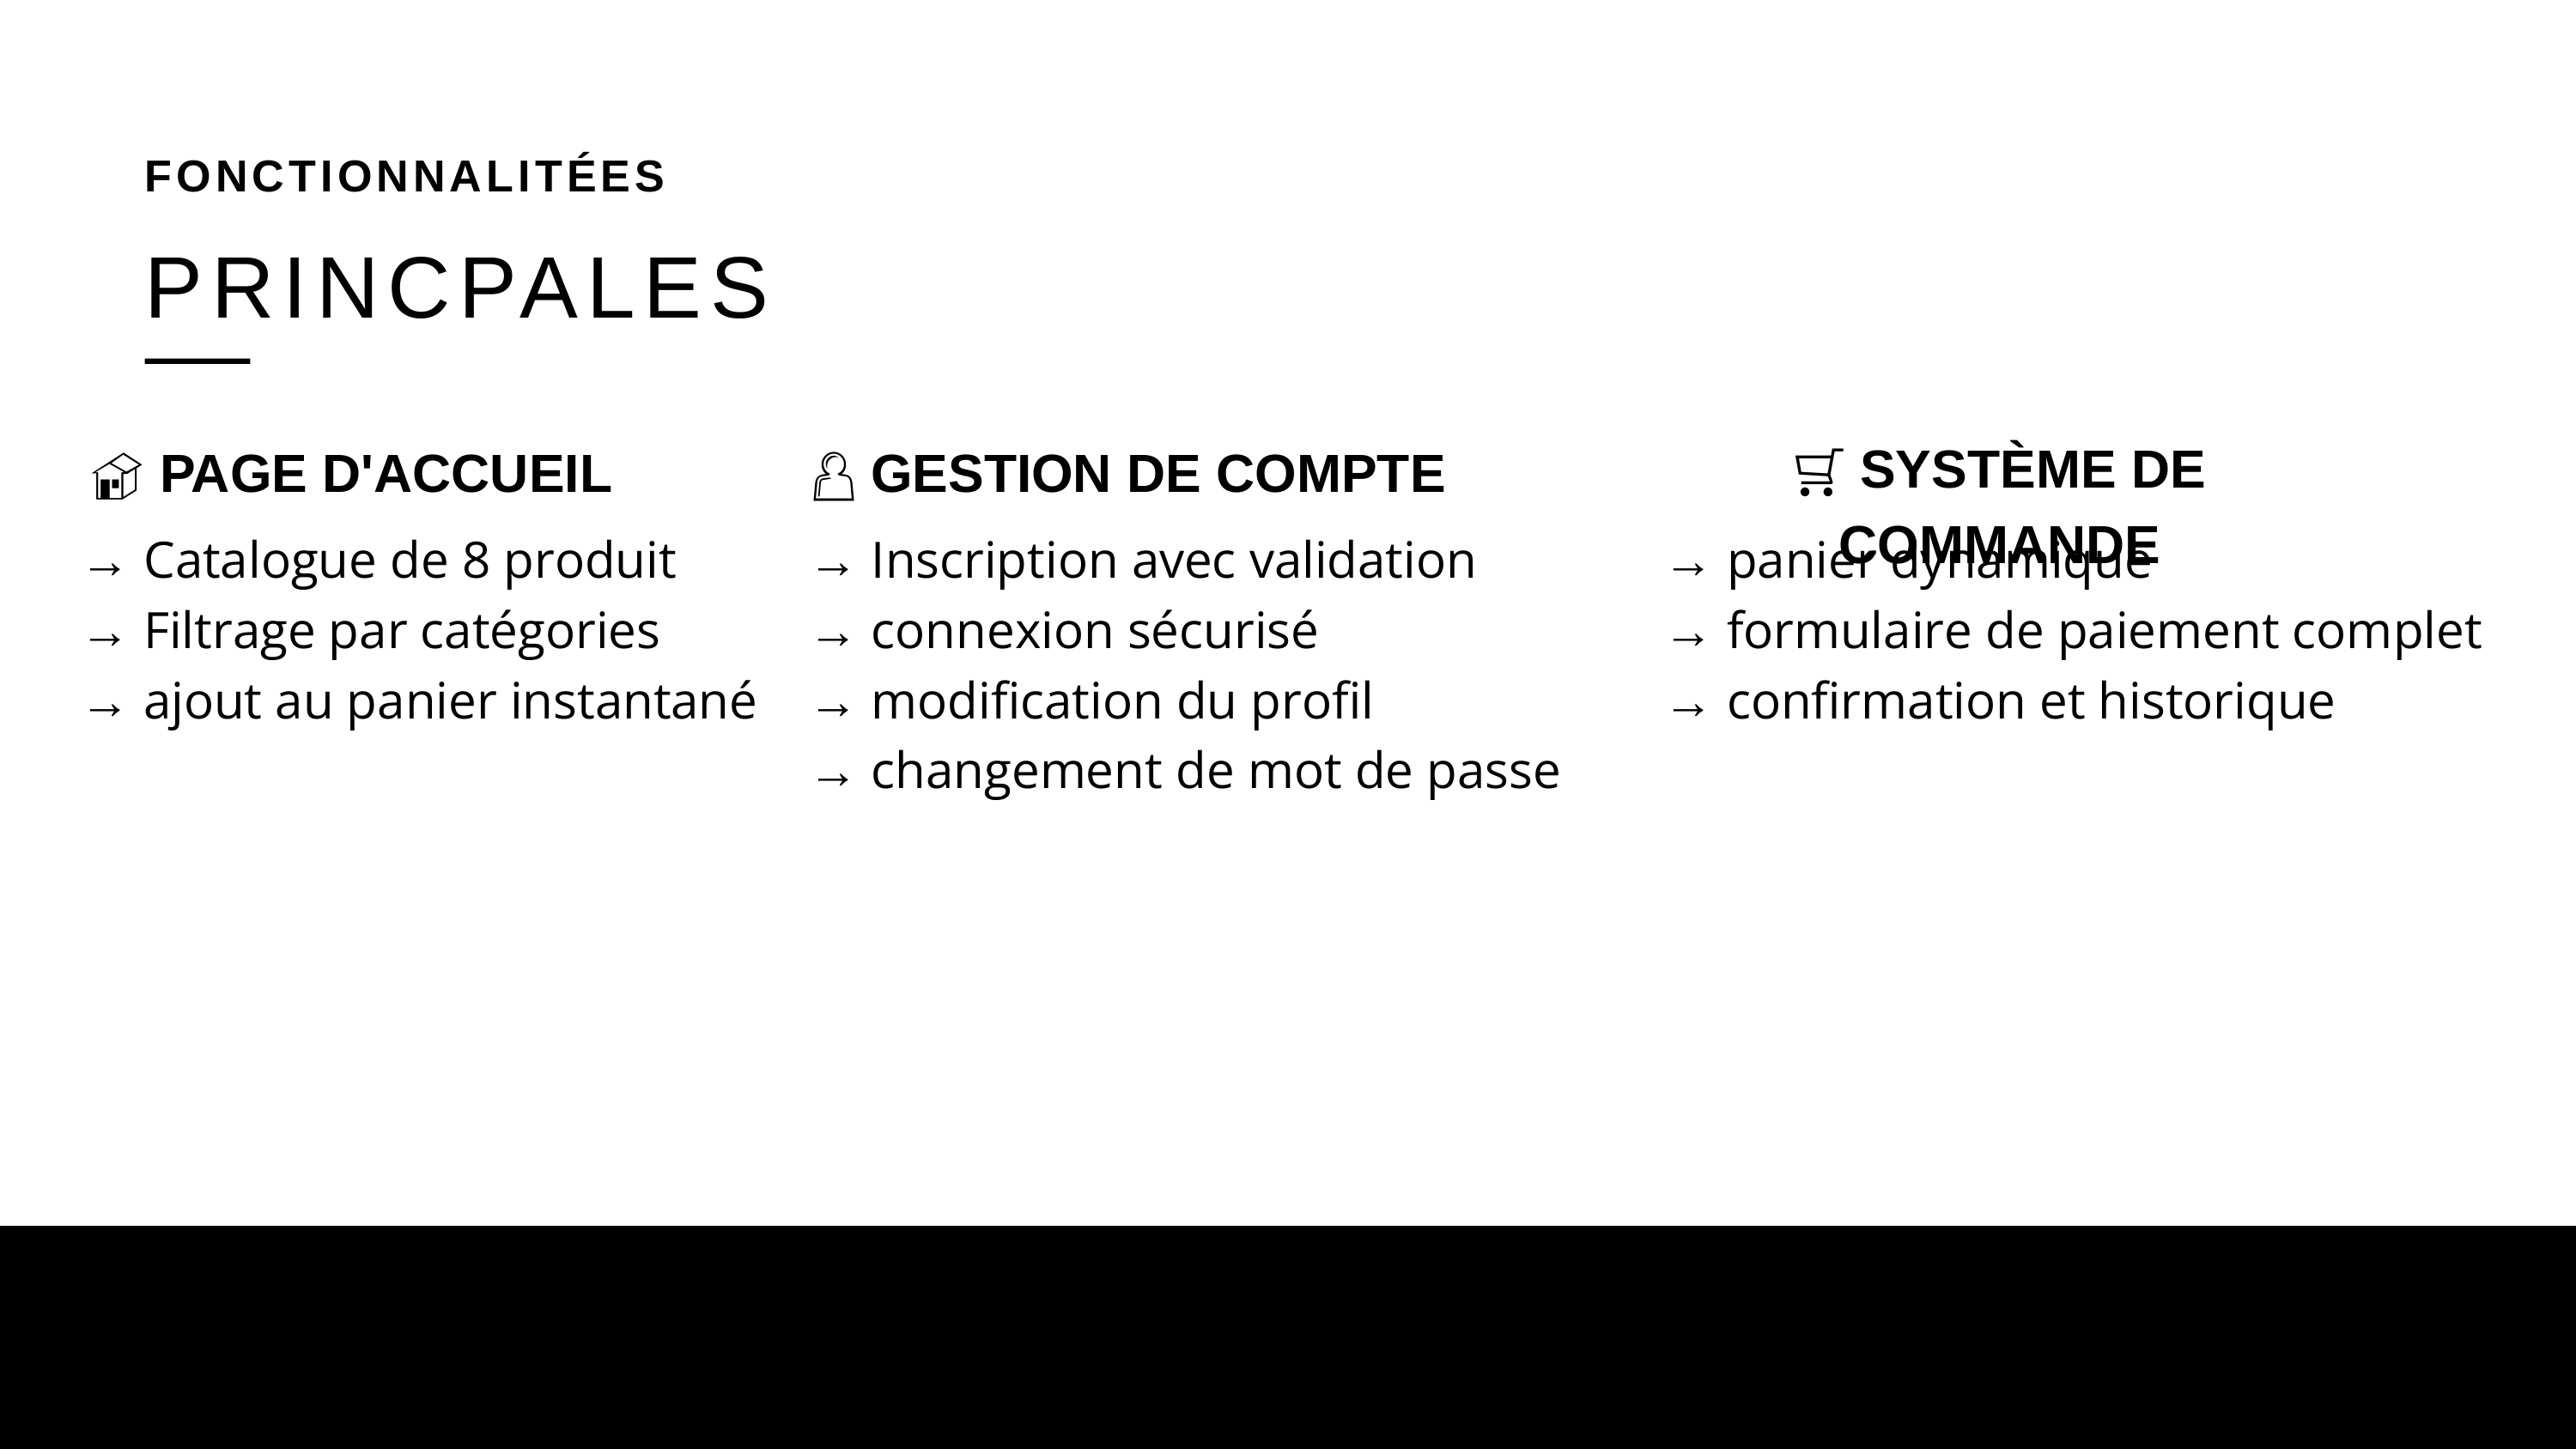

FONCTIONNALITÉES
PRINCPALES

🛒 SYSTÈME DE COMMANDE
🏠 PAGE D'ACCUEIL
👤 GESTION DE COMPTE
→ Catalogue de 8 produit
→ Filtrage par catégories
→ ajout au panier instantané
→ Inscription avec validation
→ connexion sécurisé
→ modification du profil
→ changement de mot de passe
→ panier dynamique
→ formulaire de paiement complet
→ confirmation et historique